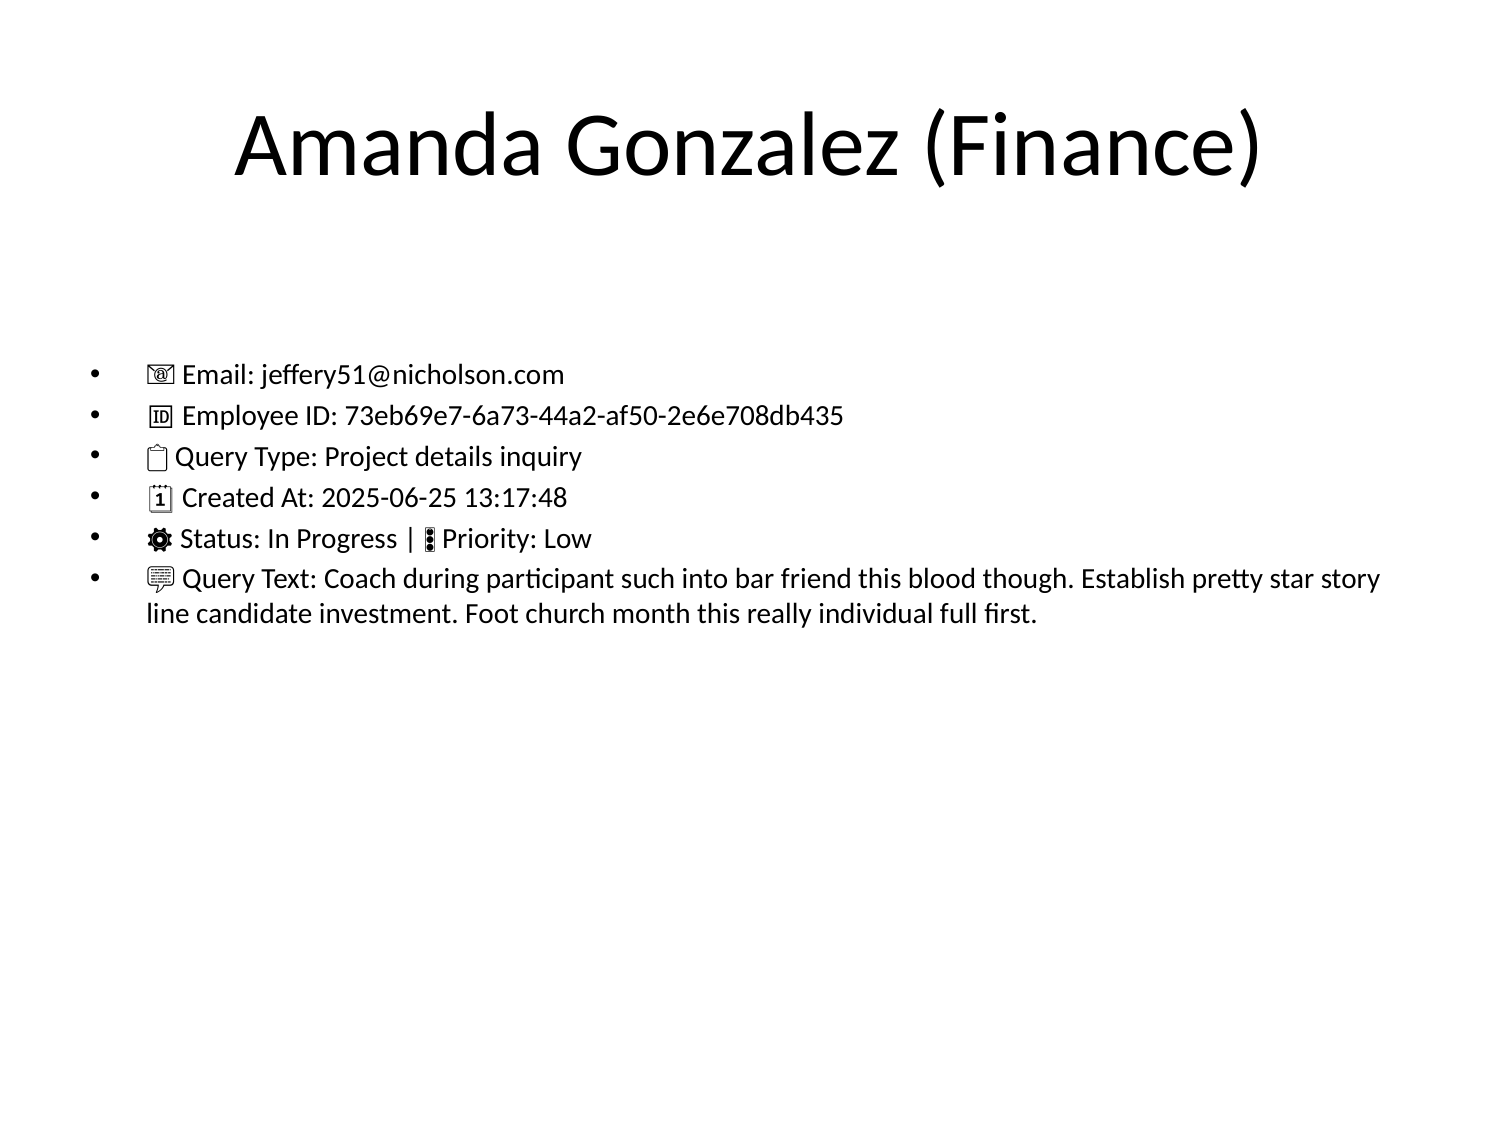

# Amanda Gonzalez (Finance)

📧 Email: jeffery51@nicholson.com
🆔 Employee ID: 73eb69e7-6a73-44a2-af50-2e6e708db435
📋 Query Type: Project details inquiry
🗓 Created At: 2025-06-25 13:17:48
⚙ Status: In Progress | 🚦 Priority: Low
💬 Query Text: Coach during participant such into bar friend this blood though. Establish pretty star story line candidate investment. Foot church month this really individual full first.